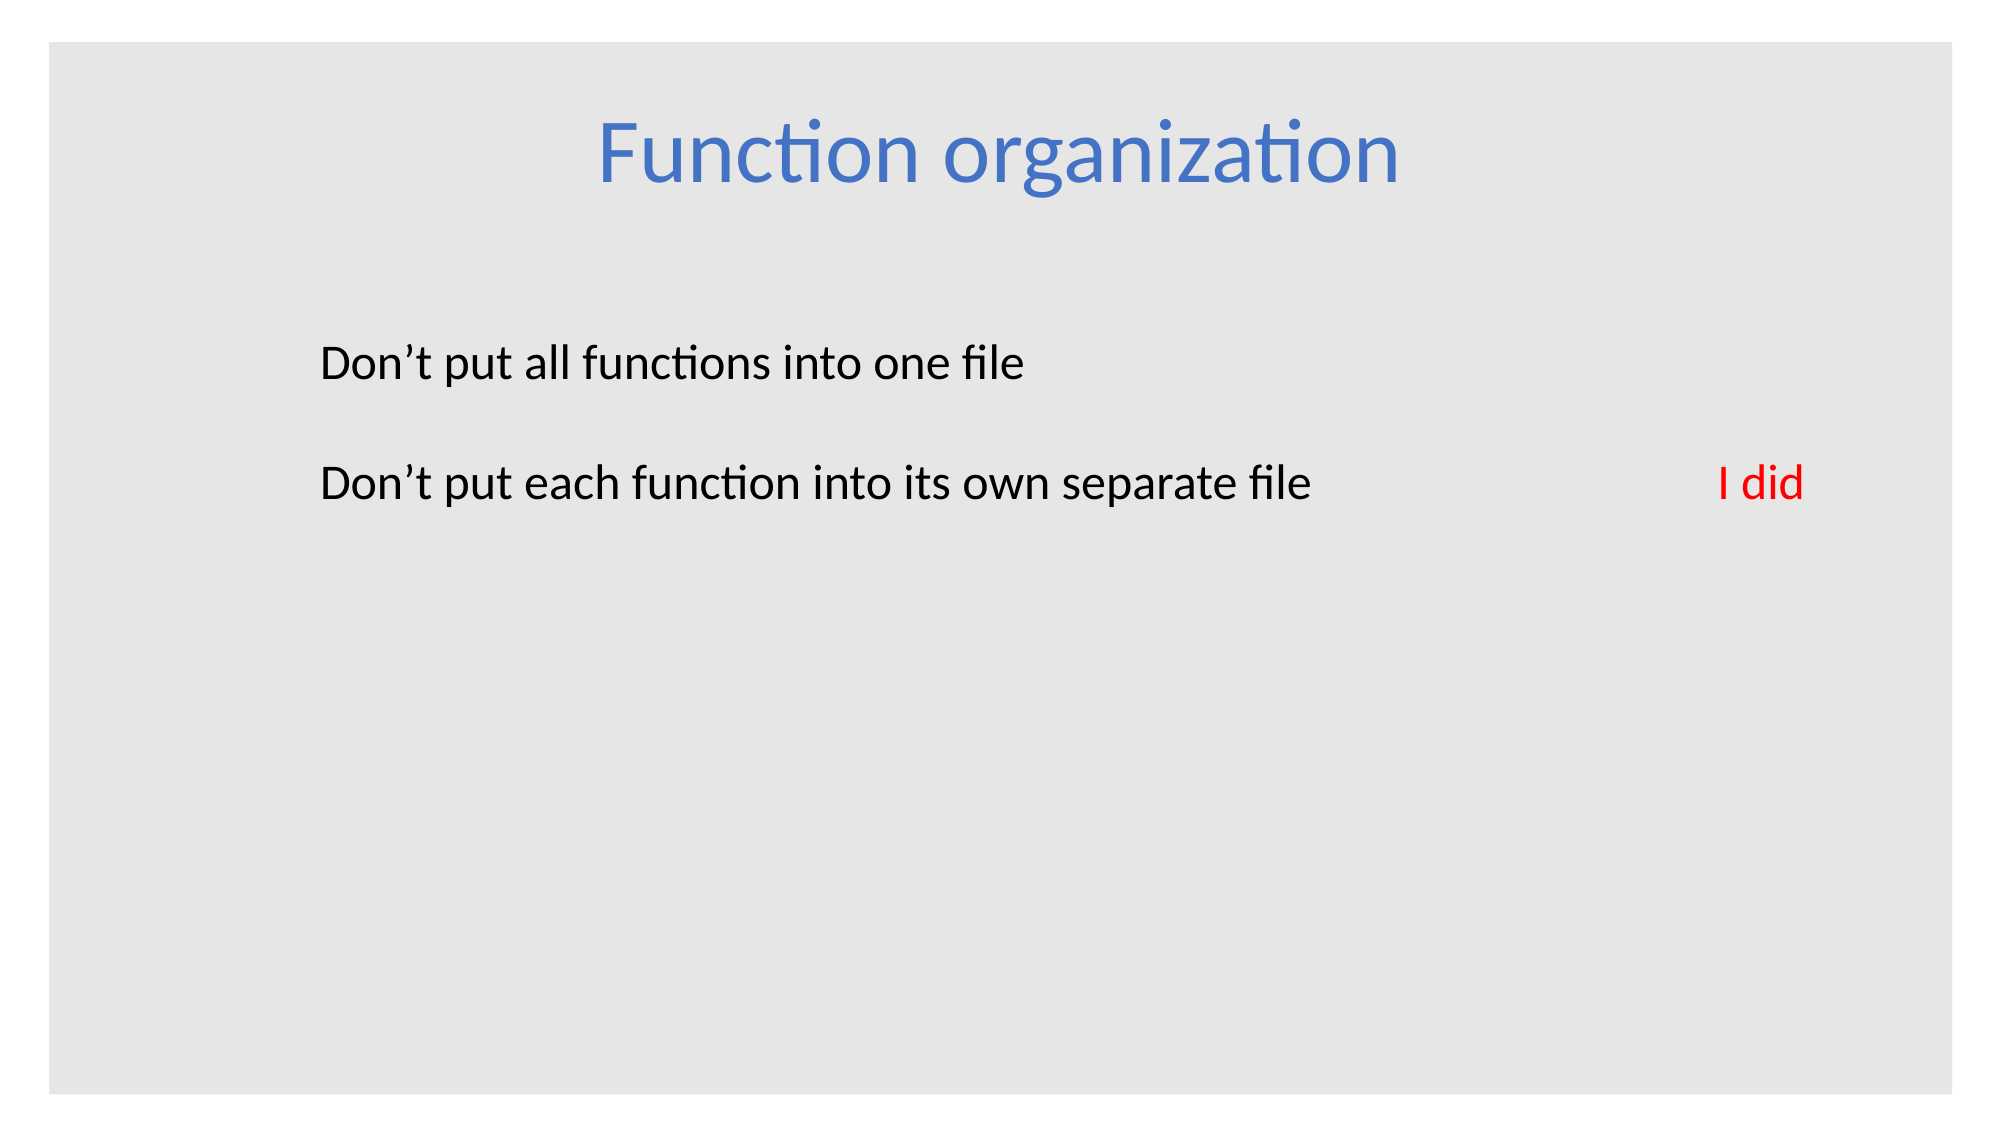

# Function organization
Don’t put all functions into one file
Don’t put each function into its own separate file                                    I did